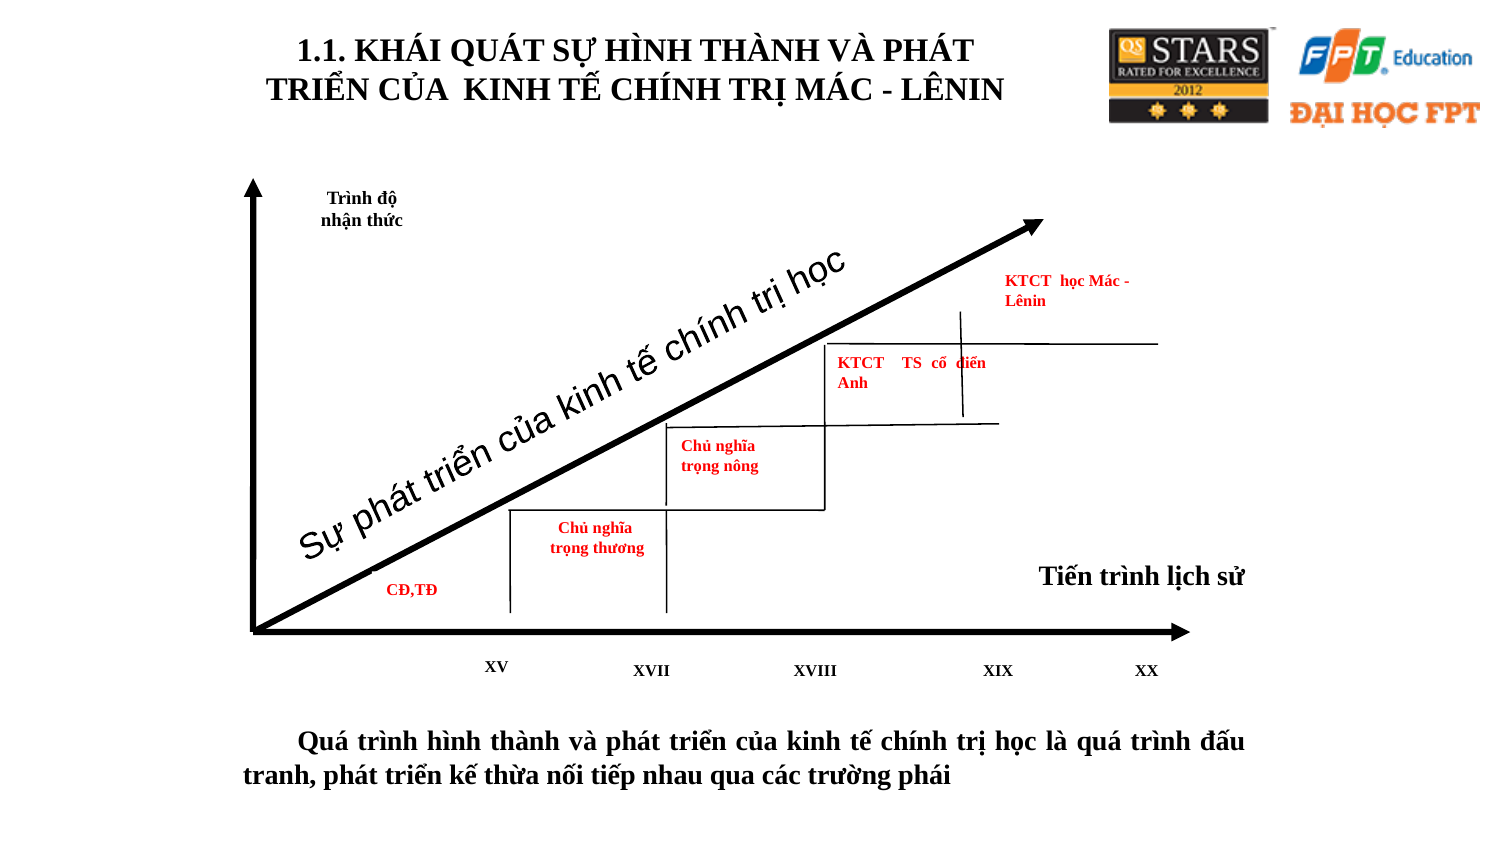

1.1. KHÁI QUÁT SỰ HÌNH THÀNH VÀ PHÁT TRIỂN CỦA  KINH TẾ CHÍNH TRỊ MÁC - LÊNIN

Trình độ nhận thức

KTCT  học Mác - Lênin

KTCT  TS cổ điển Anh

Sự phát triển của kinh tế chính trị học

Chủ nghĩa
trọng nông
Chủ nghĩa
trọng thương

Tiến trình lịch sử
CĐ,TĐ

XV
XVII
XVIII
XIX
XX

      Quá trình hình thành và phát triển của kinh tế chính trị học là quá trình đấu tranh, phát triển kế thừa nối tiếp nhau qua các trường phái